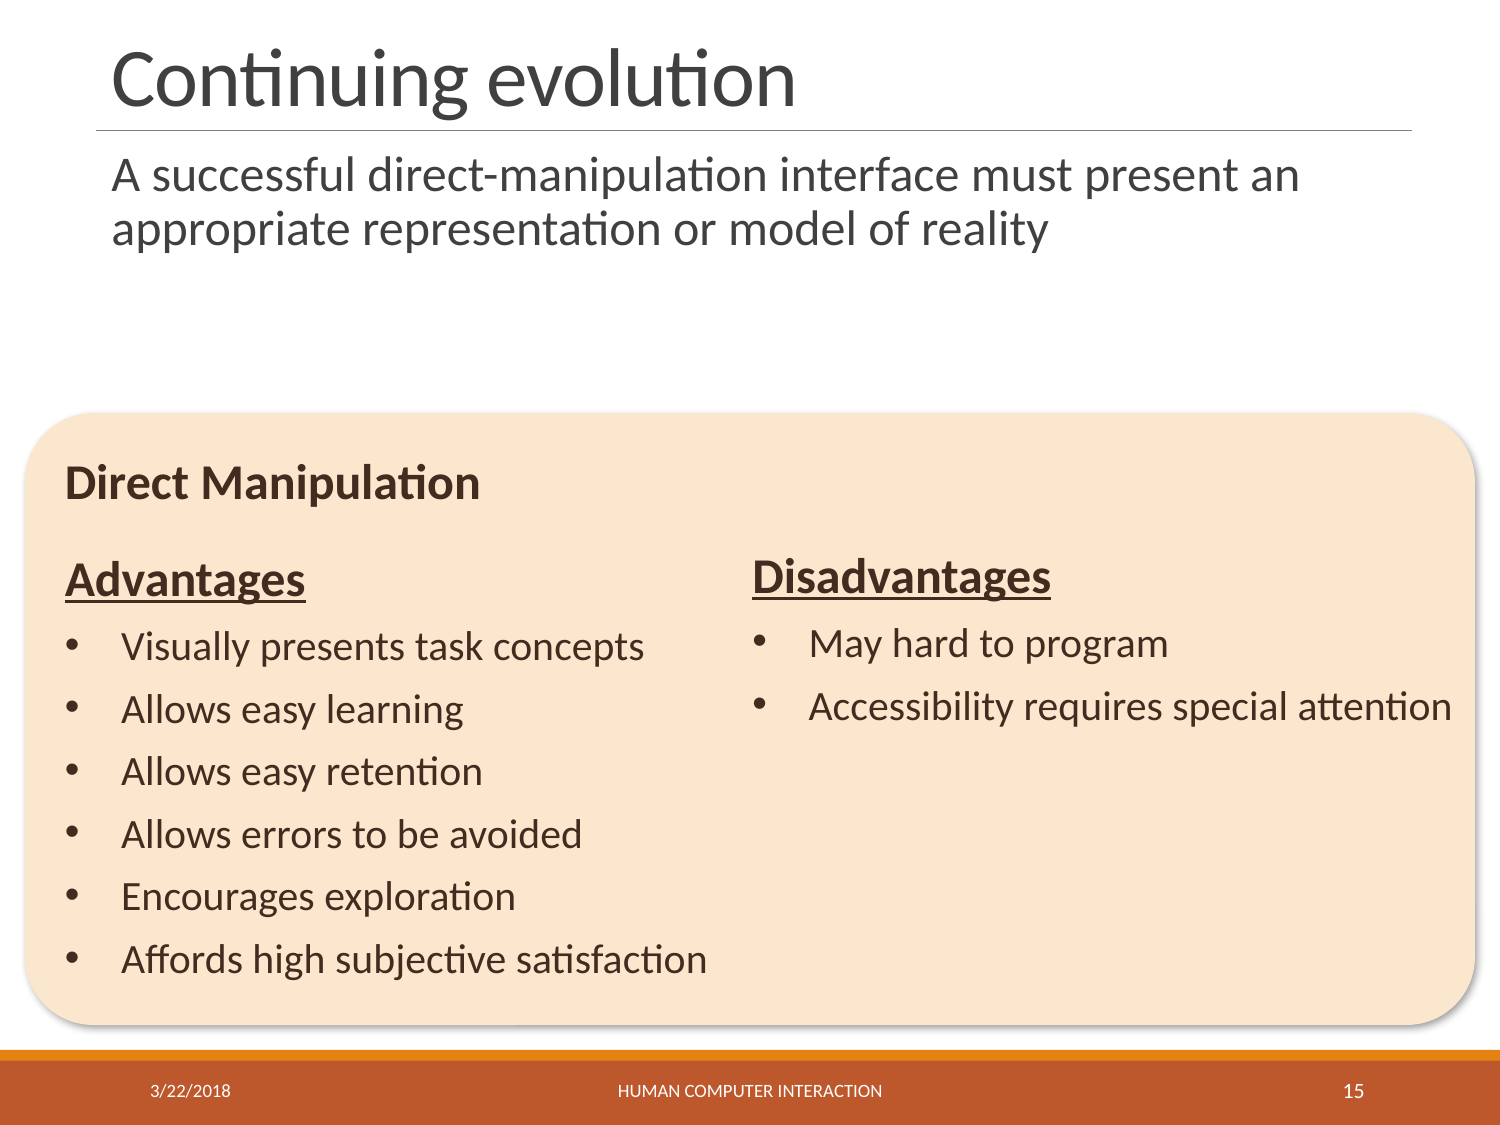

# Continuing evolution
A successful direct-manipulation interface must present an appropriate representation or model of reality

Direct Manipulation

Disadvantages
May hard to program
Accessibility requires special attention
Advantages
Visually presents task concepts
Allows easy learning
Allows easy retention
Allows errors to be avoided
Encourages exploration
Affords high subjective satisfaction
3/22/2018
Human Computer Interaction
15